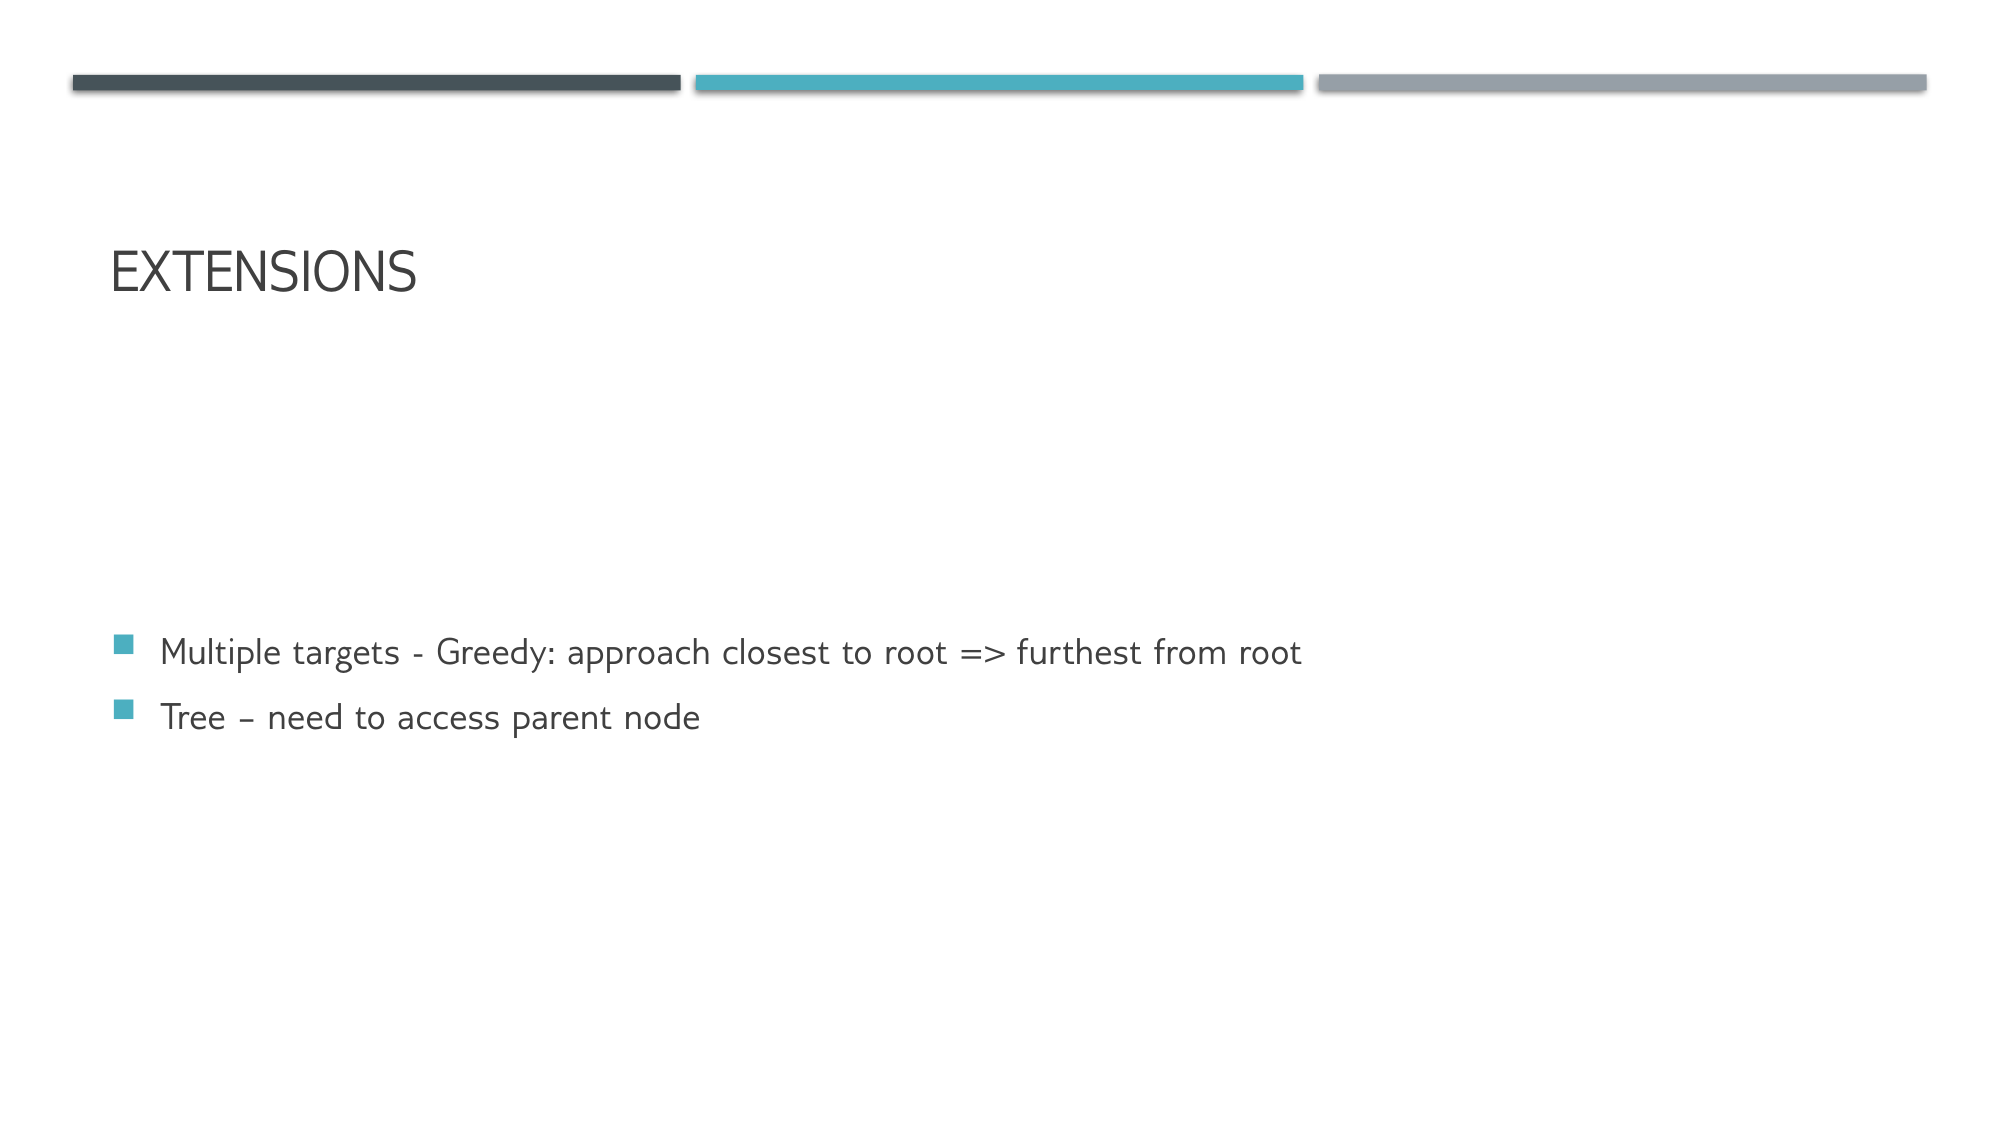

# Extensions
Multiple targets - Greedy: approach closest to root => furthest from root
Tree – need to access parent node